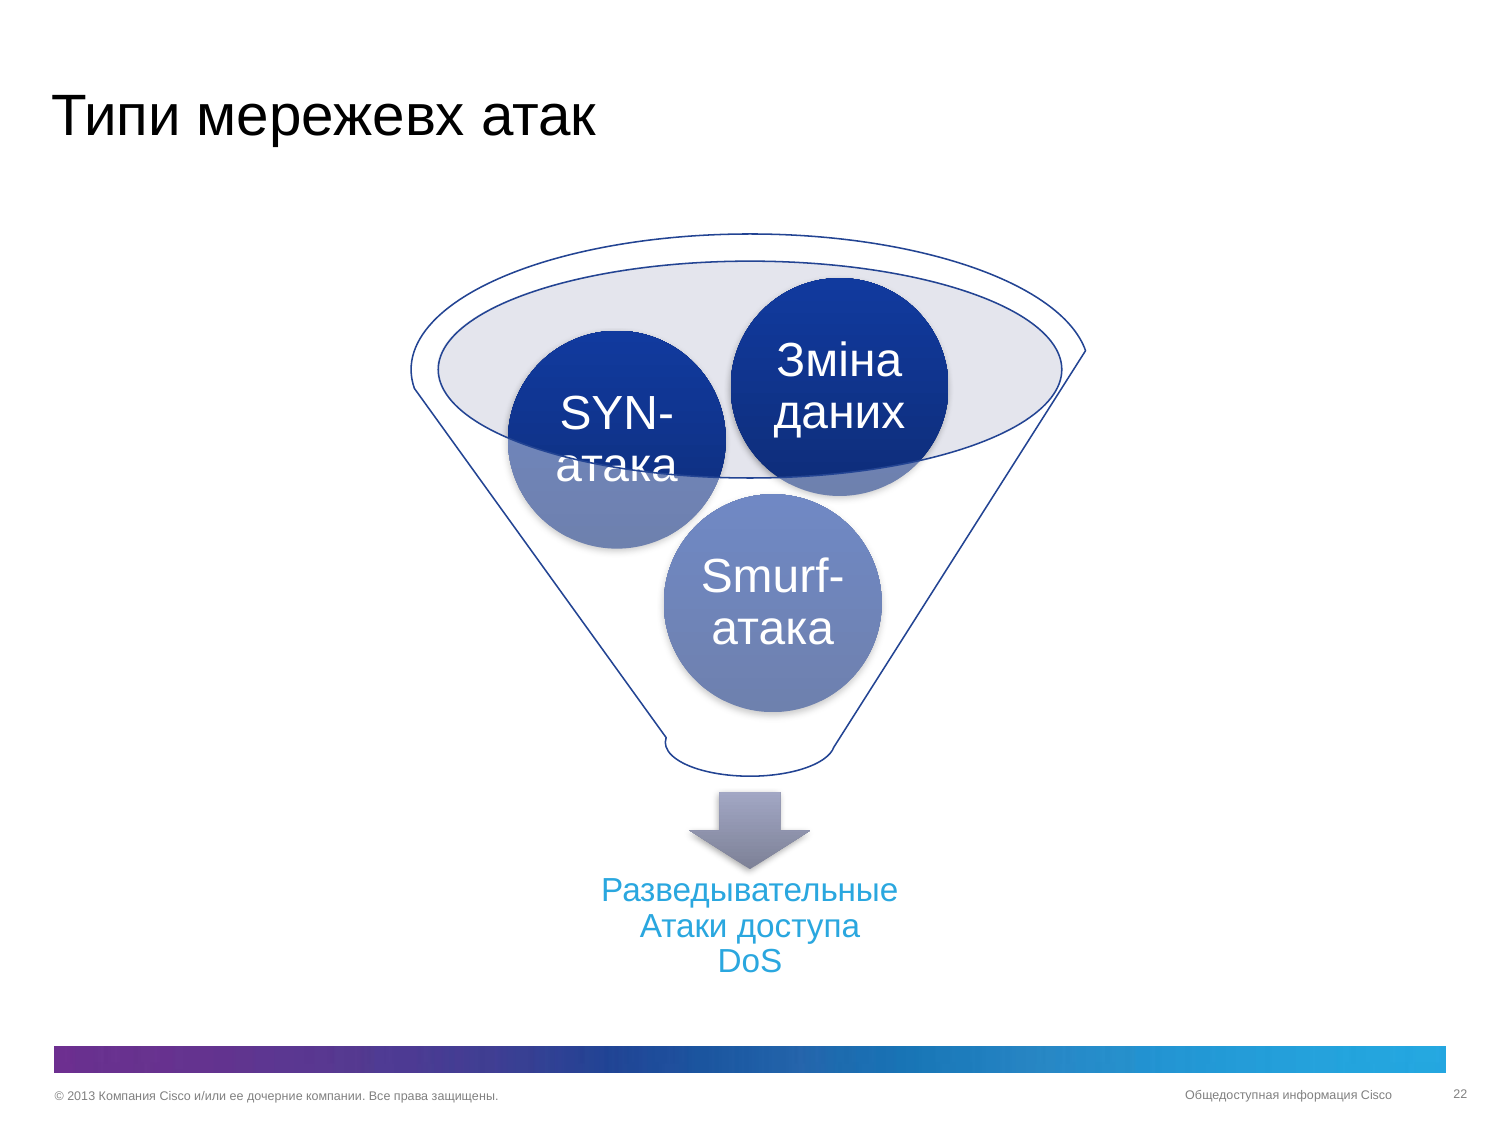

# Типи мережевх атак
Разведывательные
Атаки доступа
DoS
Smurf-атака
SYN-атака
Зміна даних